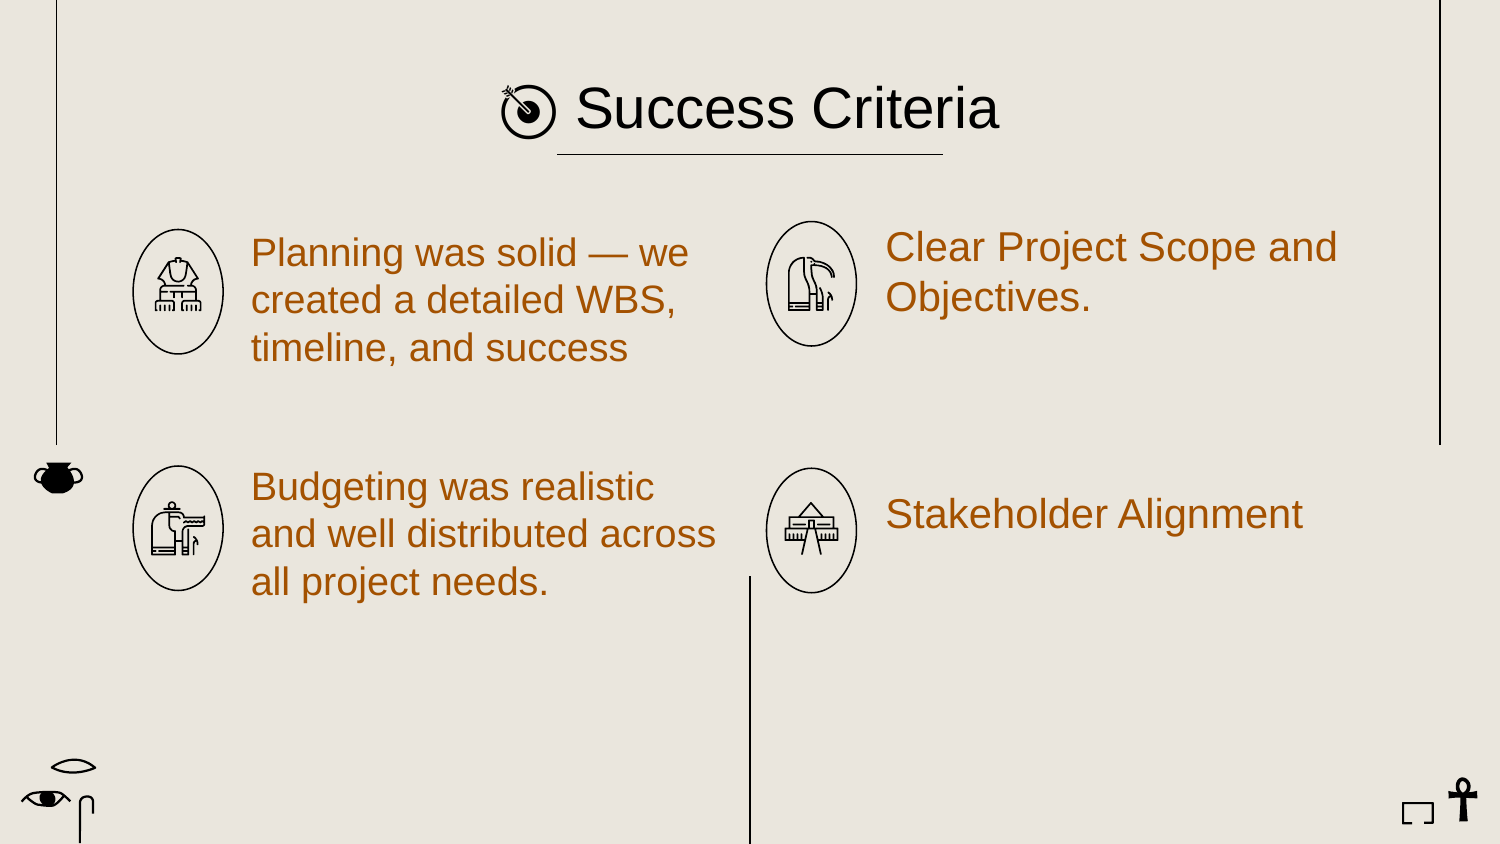

🎯 Success Criteria

Clear Project Scope and Objectives.
# Planning was solid — we created a detailed WBS, timeline, and success

Stakeholder Alignment

Budgeting was realistic and well distributed across all project needs.